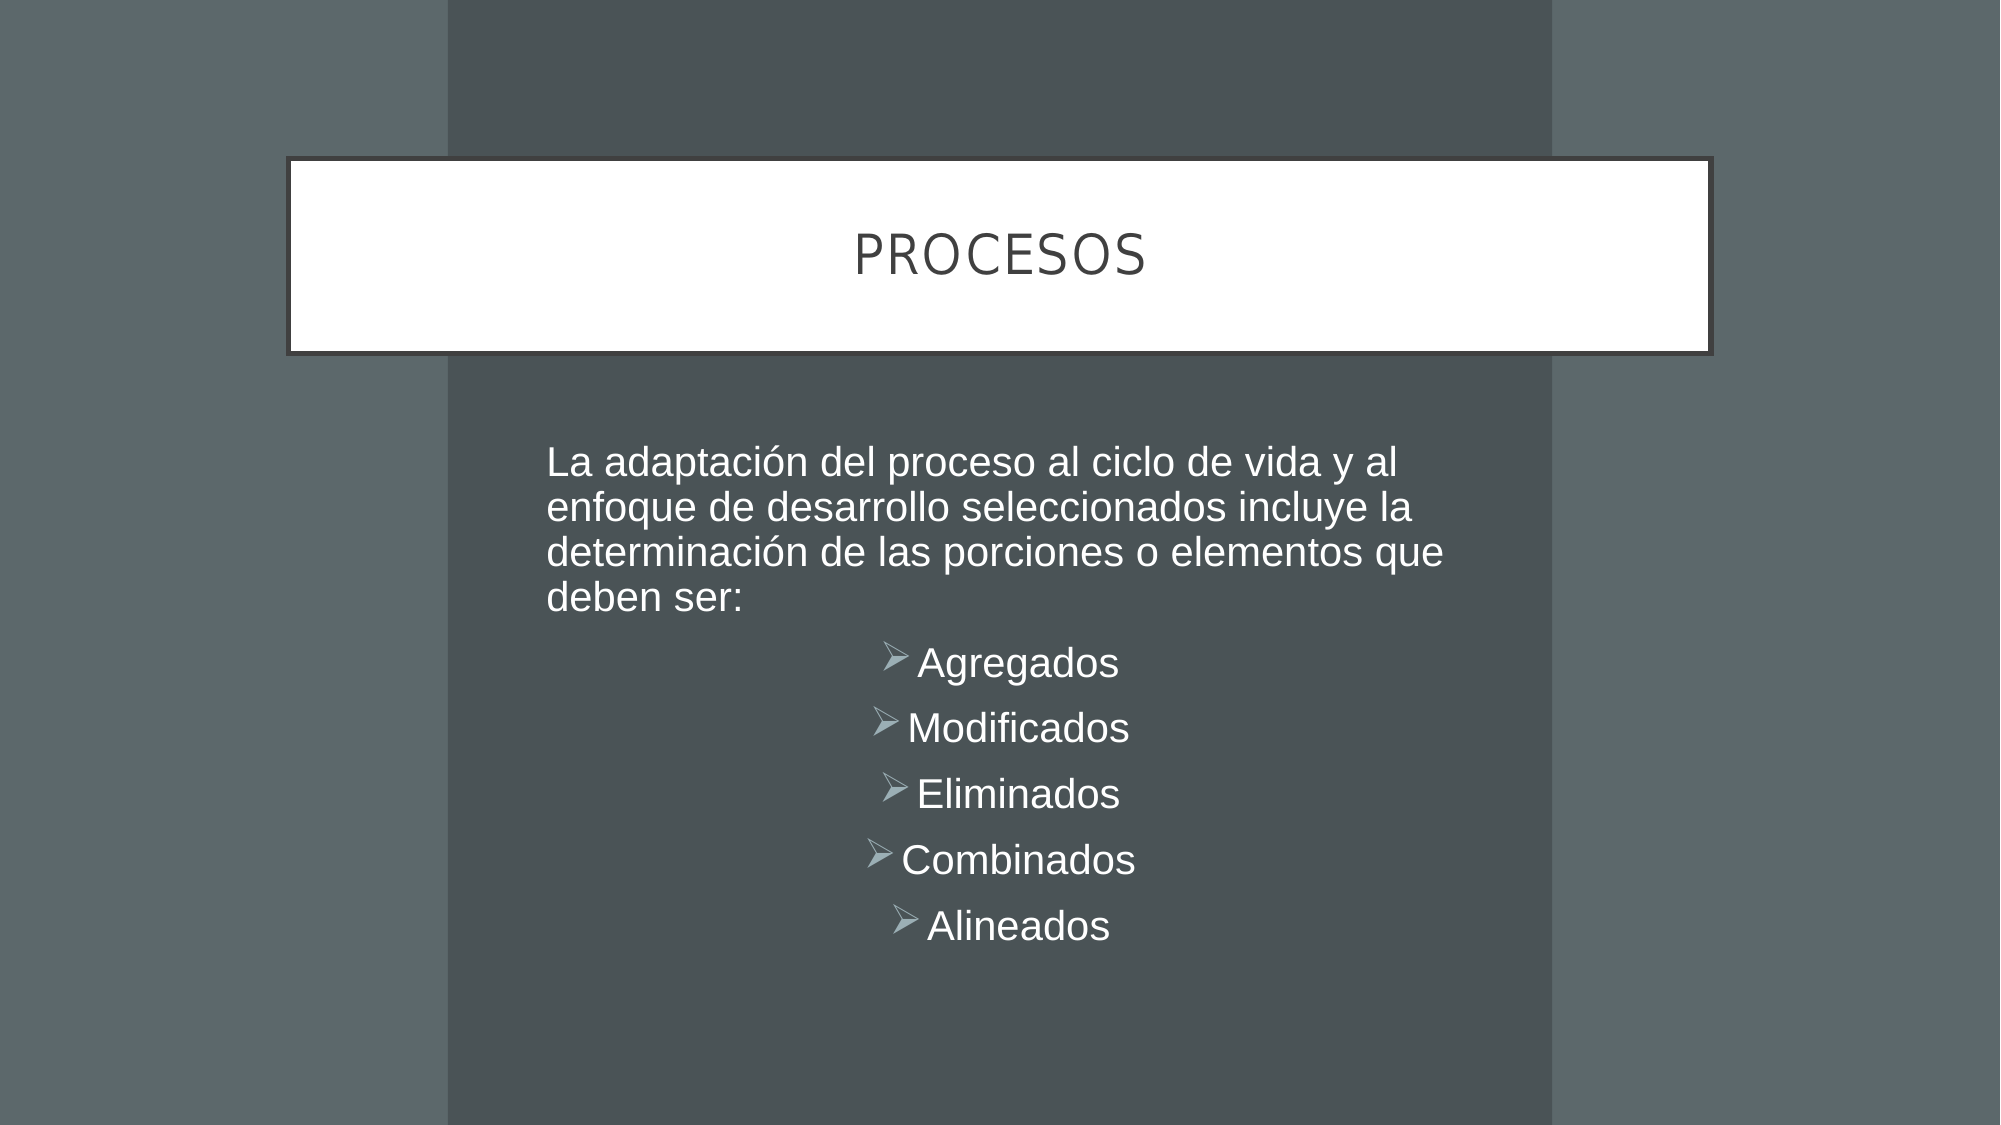

# Procesos
La adaptación del proceso al ciclo de vida y al enfoque de desarrollo seleccionados incluye la determinación de las porciones o elementos que deben ser:
Agregados
Modificados
Eliminados
Combinados
Alineados